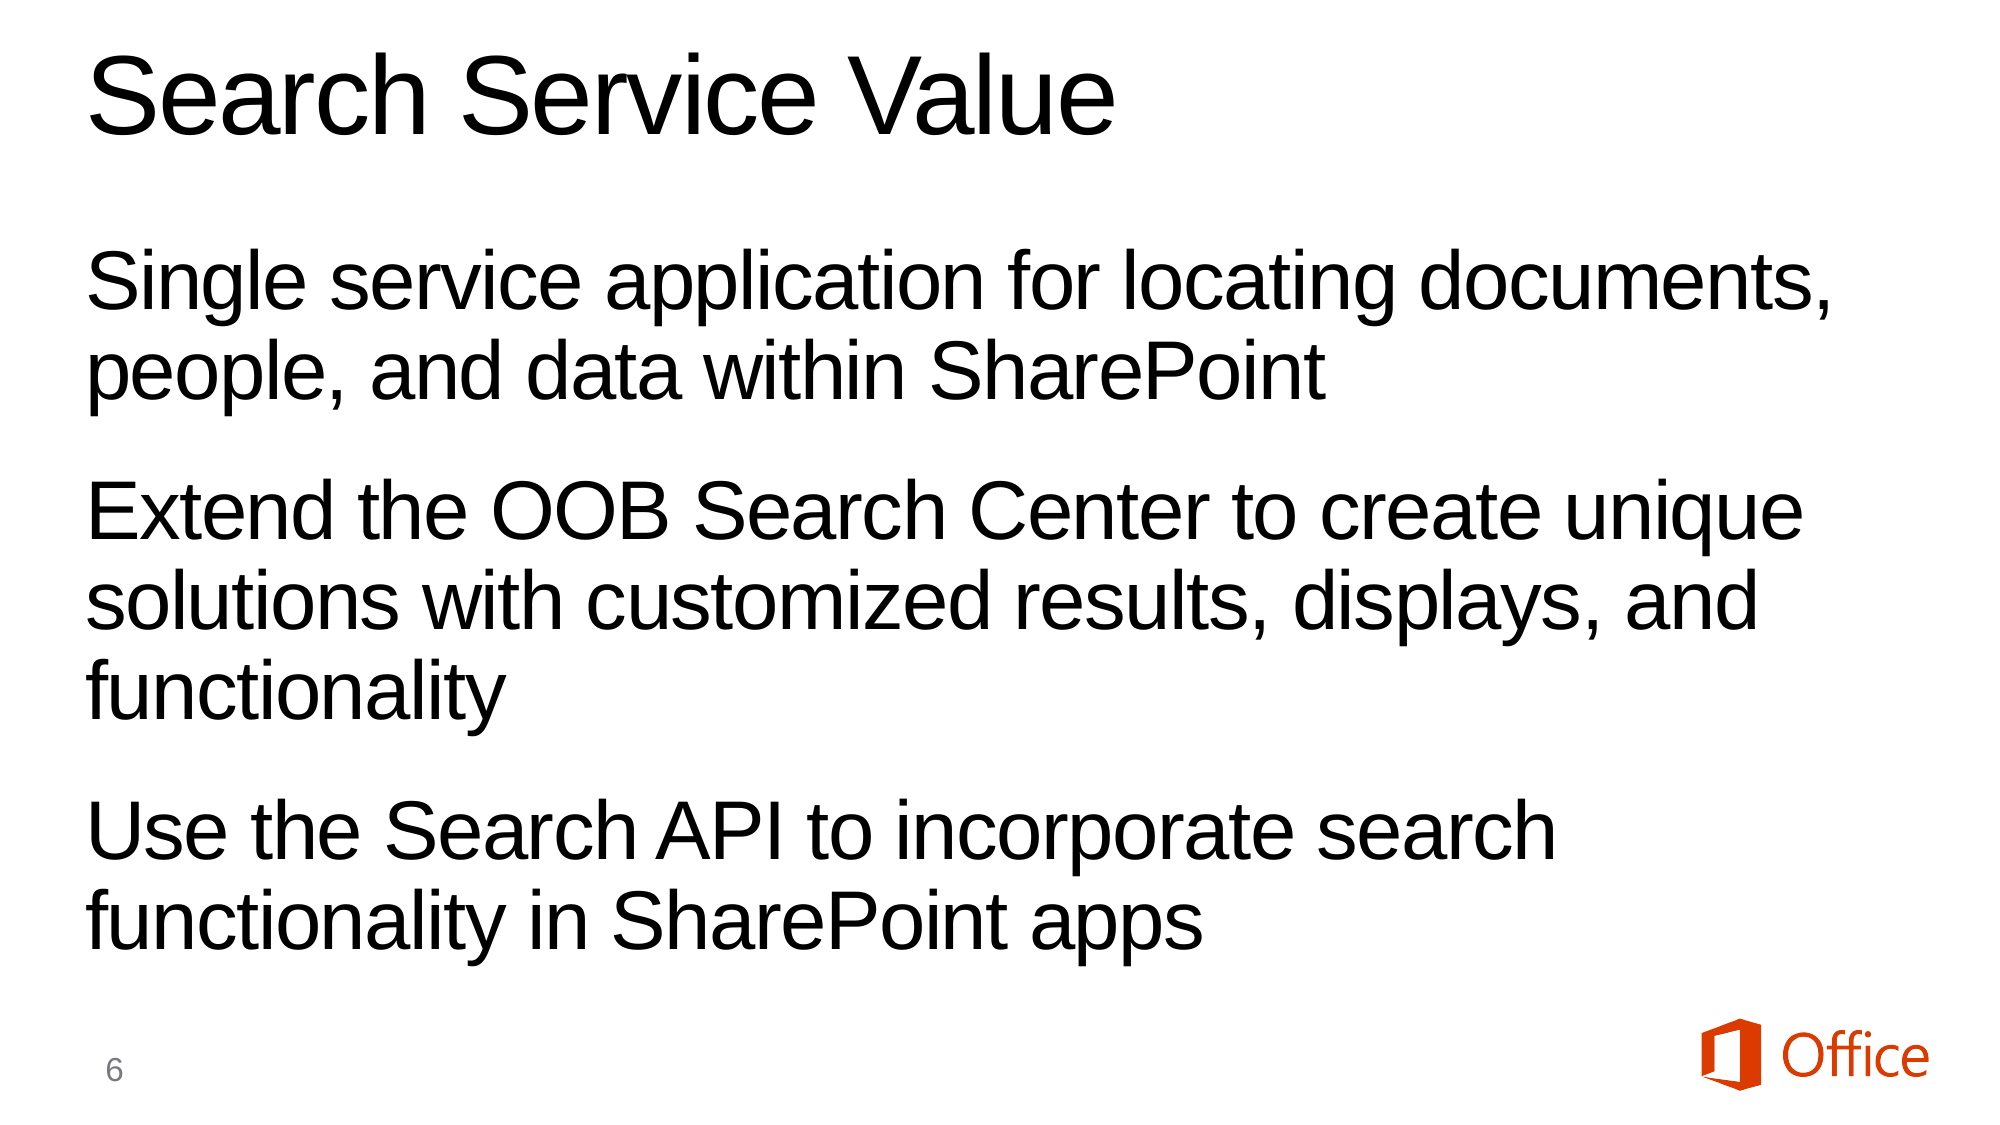

# Search Service Value
Single service application for locating documents, people, and data within SharePoint
Extend the OOB Search Center to create unique solutions with customized results, displays, and functionality
Use the Search API to incorporate search functionality in SharePoint apps
6